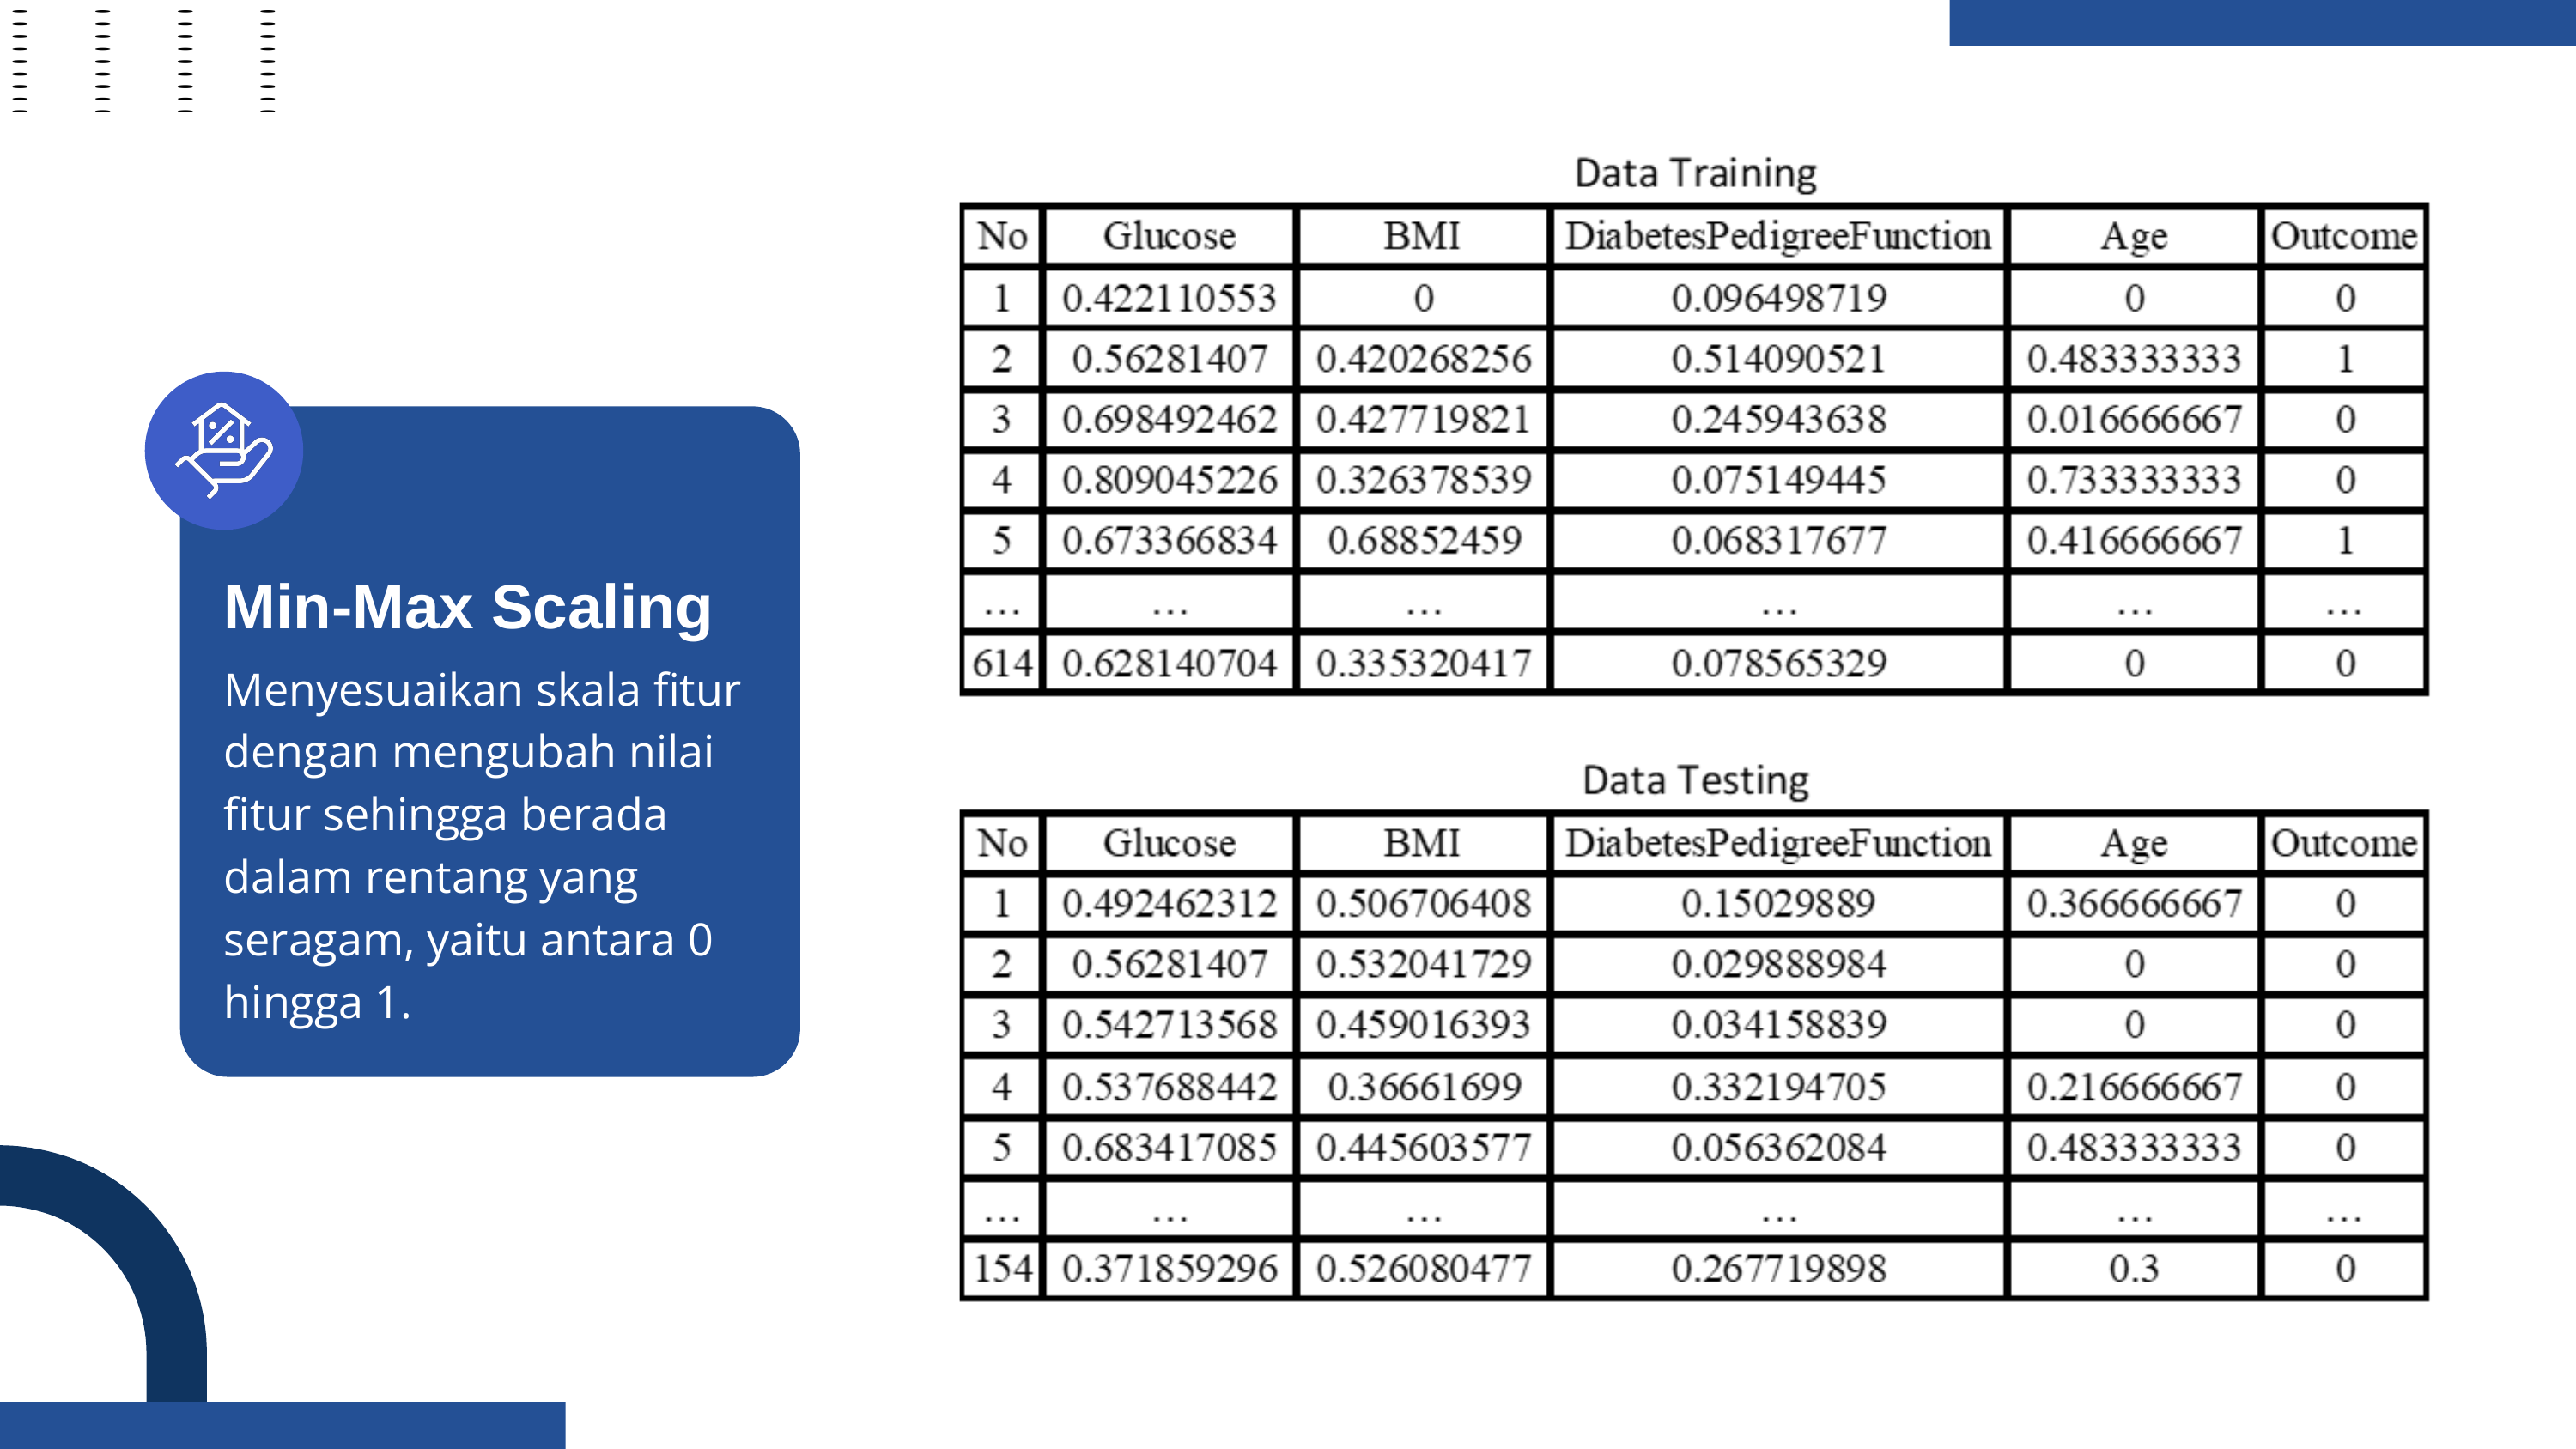

Min-Max Scaling
Menyesuaikan skala fitur dengan mengubah nilai fitur sehingga berada dalam rentang yang seragam, yaitu antara 0 hingga 1.